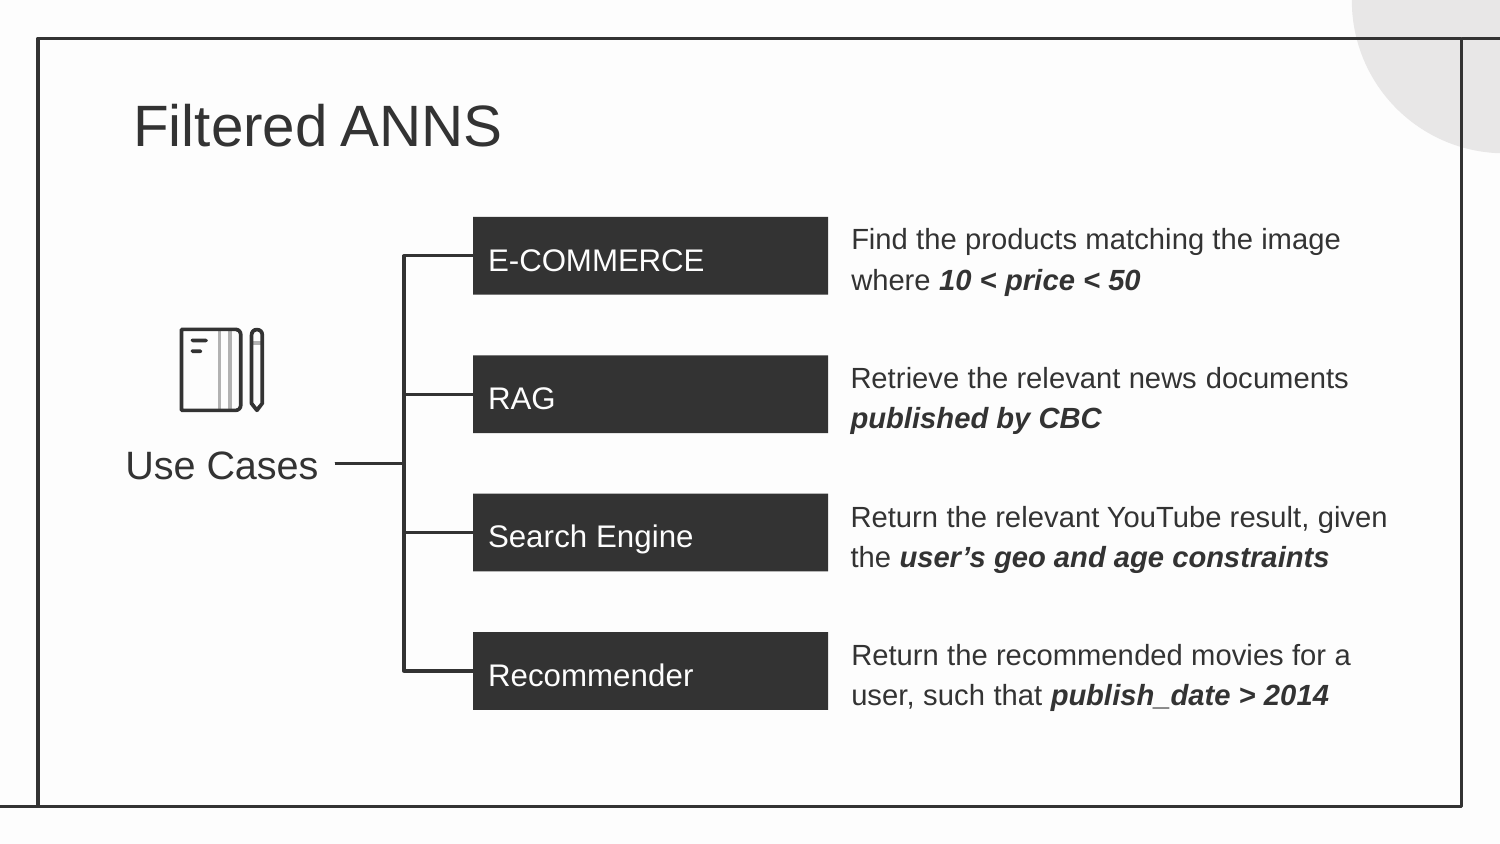

# Filtered ANNS
Find the products matching the image where 10 < price < 50
E-COMMERCE

Retrieve the relevant news documents published by CBC
RAG
Use Cases
Return the relevant YouTube result, given the user’s geo and age constraints
Search Engine
Return the recommended movies for a user, such that publish_date > 2014
Recommender